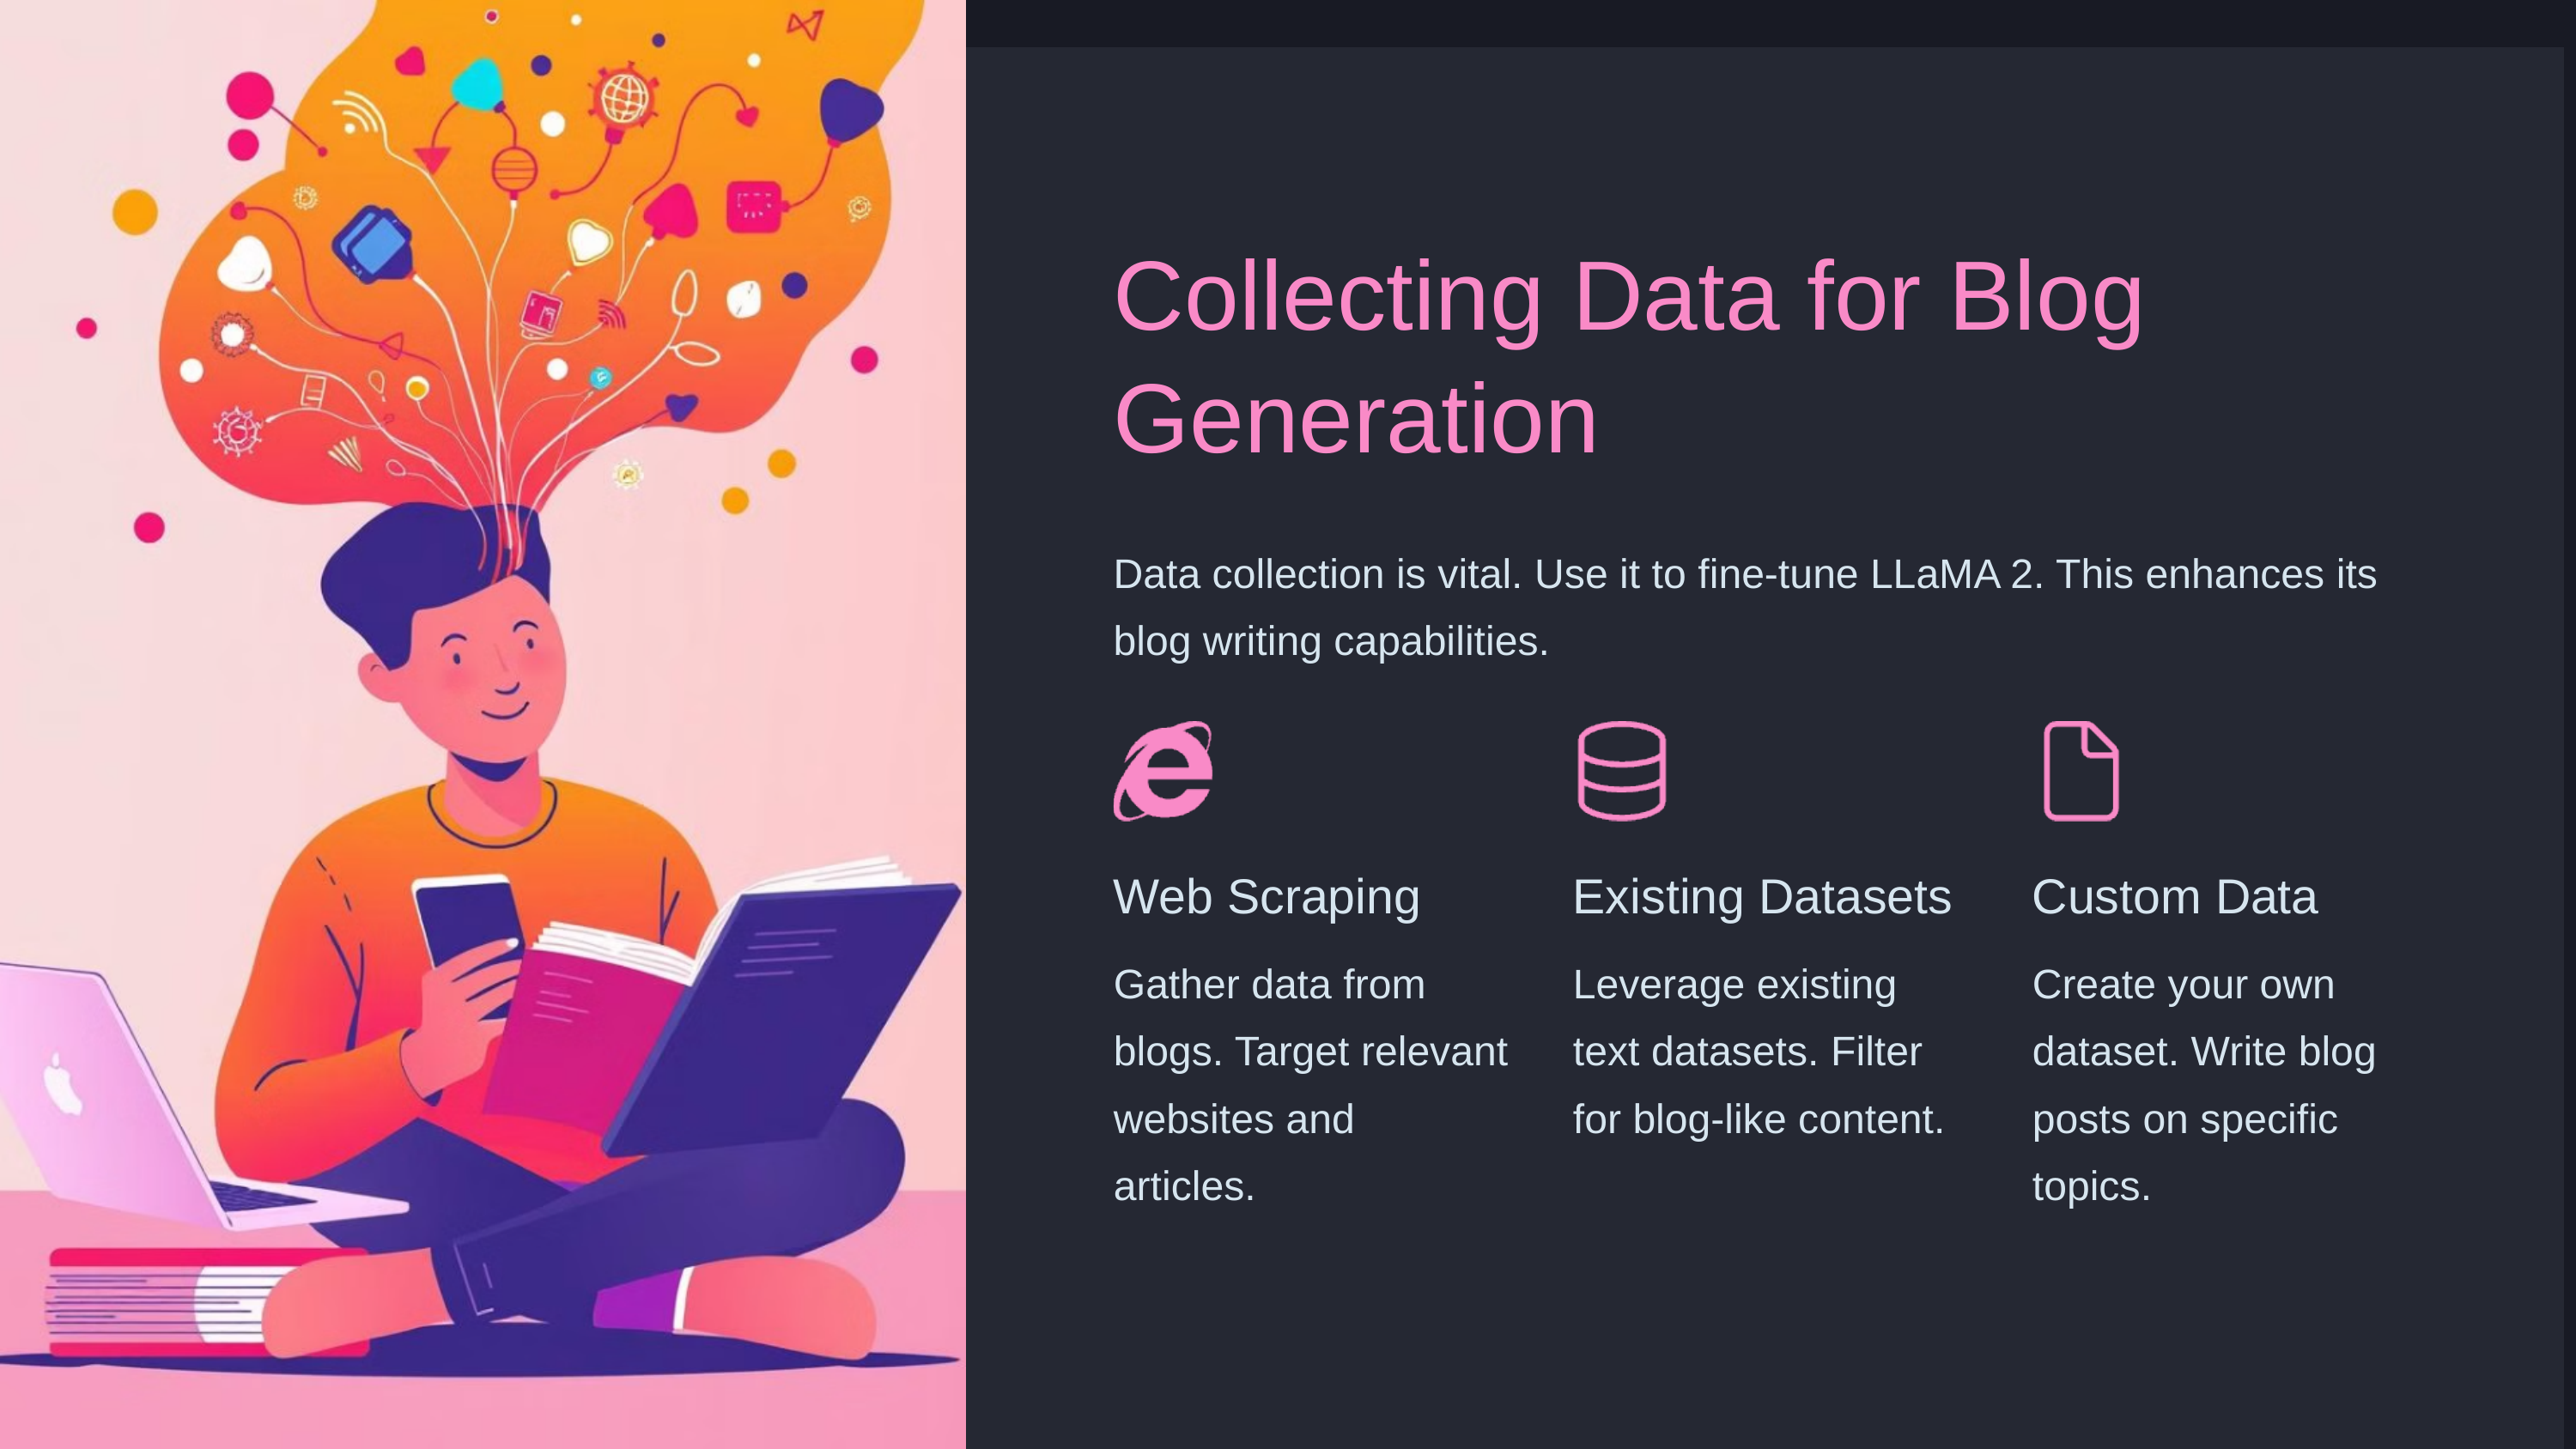

Collecting Data for Blog Generation

Data collection is vital. Use it to fine-tune LLaMA 2. This enhances its blog writing capabilities.

Web Scraping

Existing Datasets

Custom Data

Gather data from blogs. Target relevant websites and articles.

Leverage existing text datasets. Filter for blog-like content.

Create your own dataset. Write blog posts on specific topics.